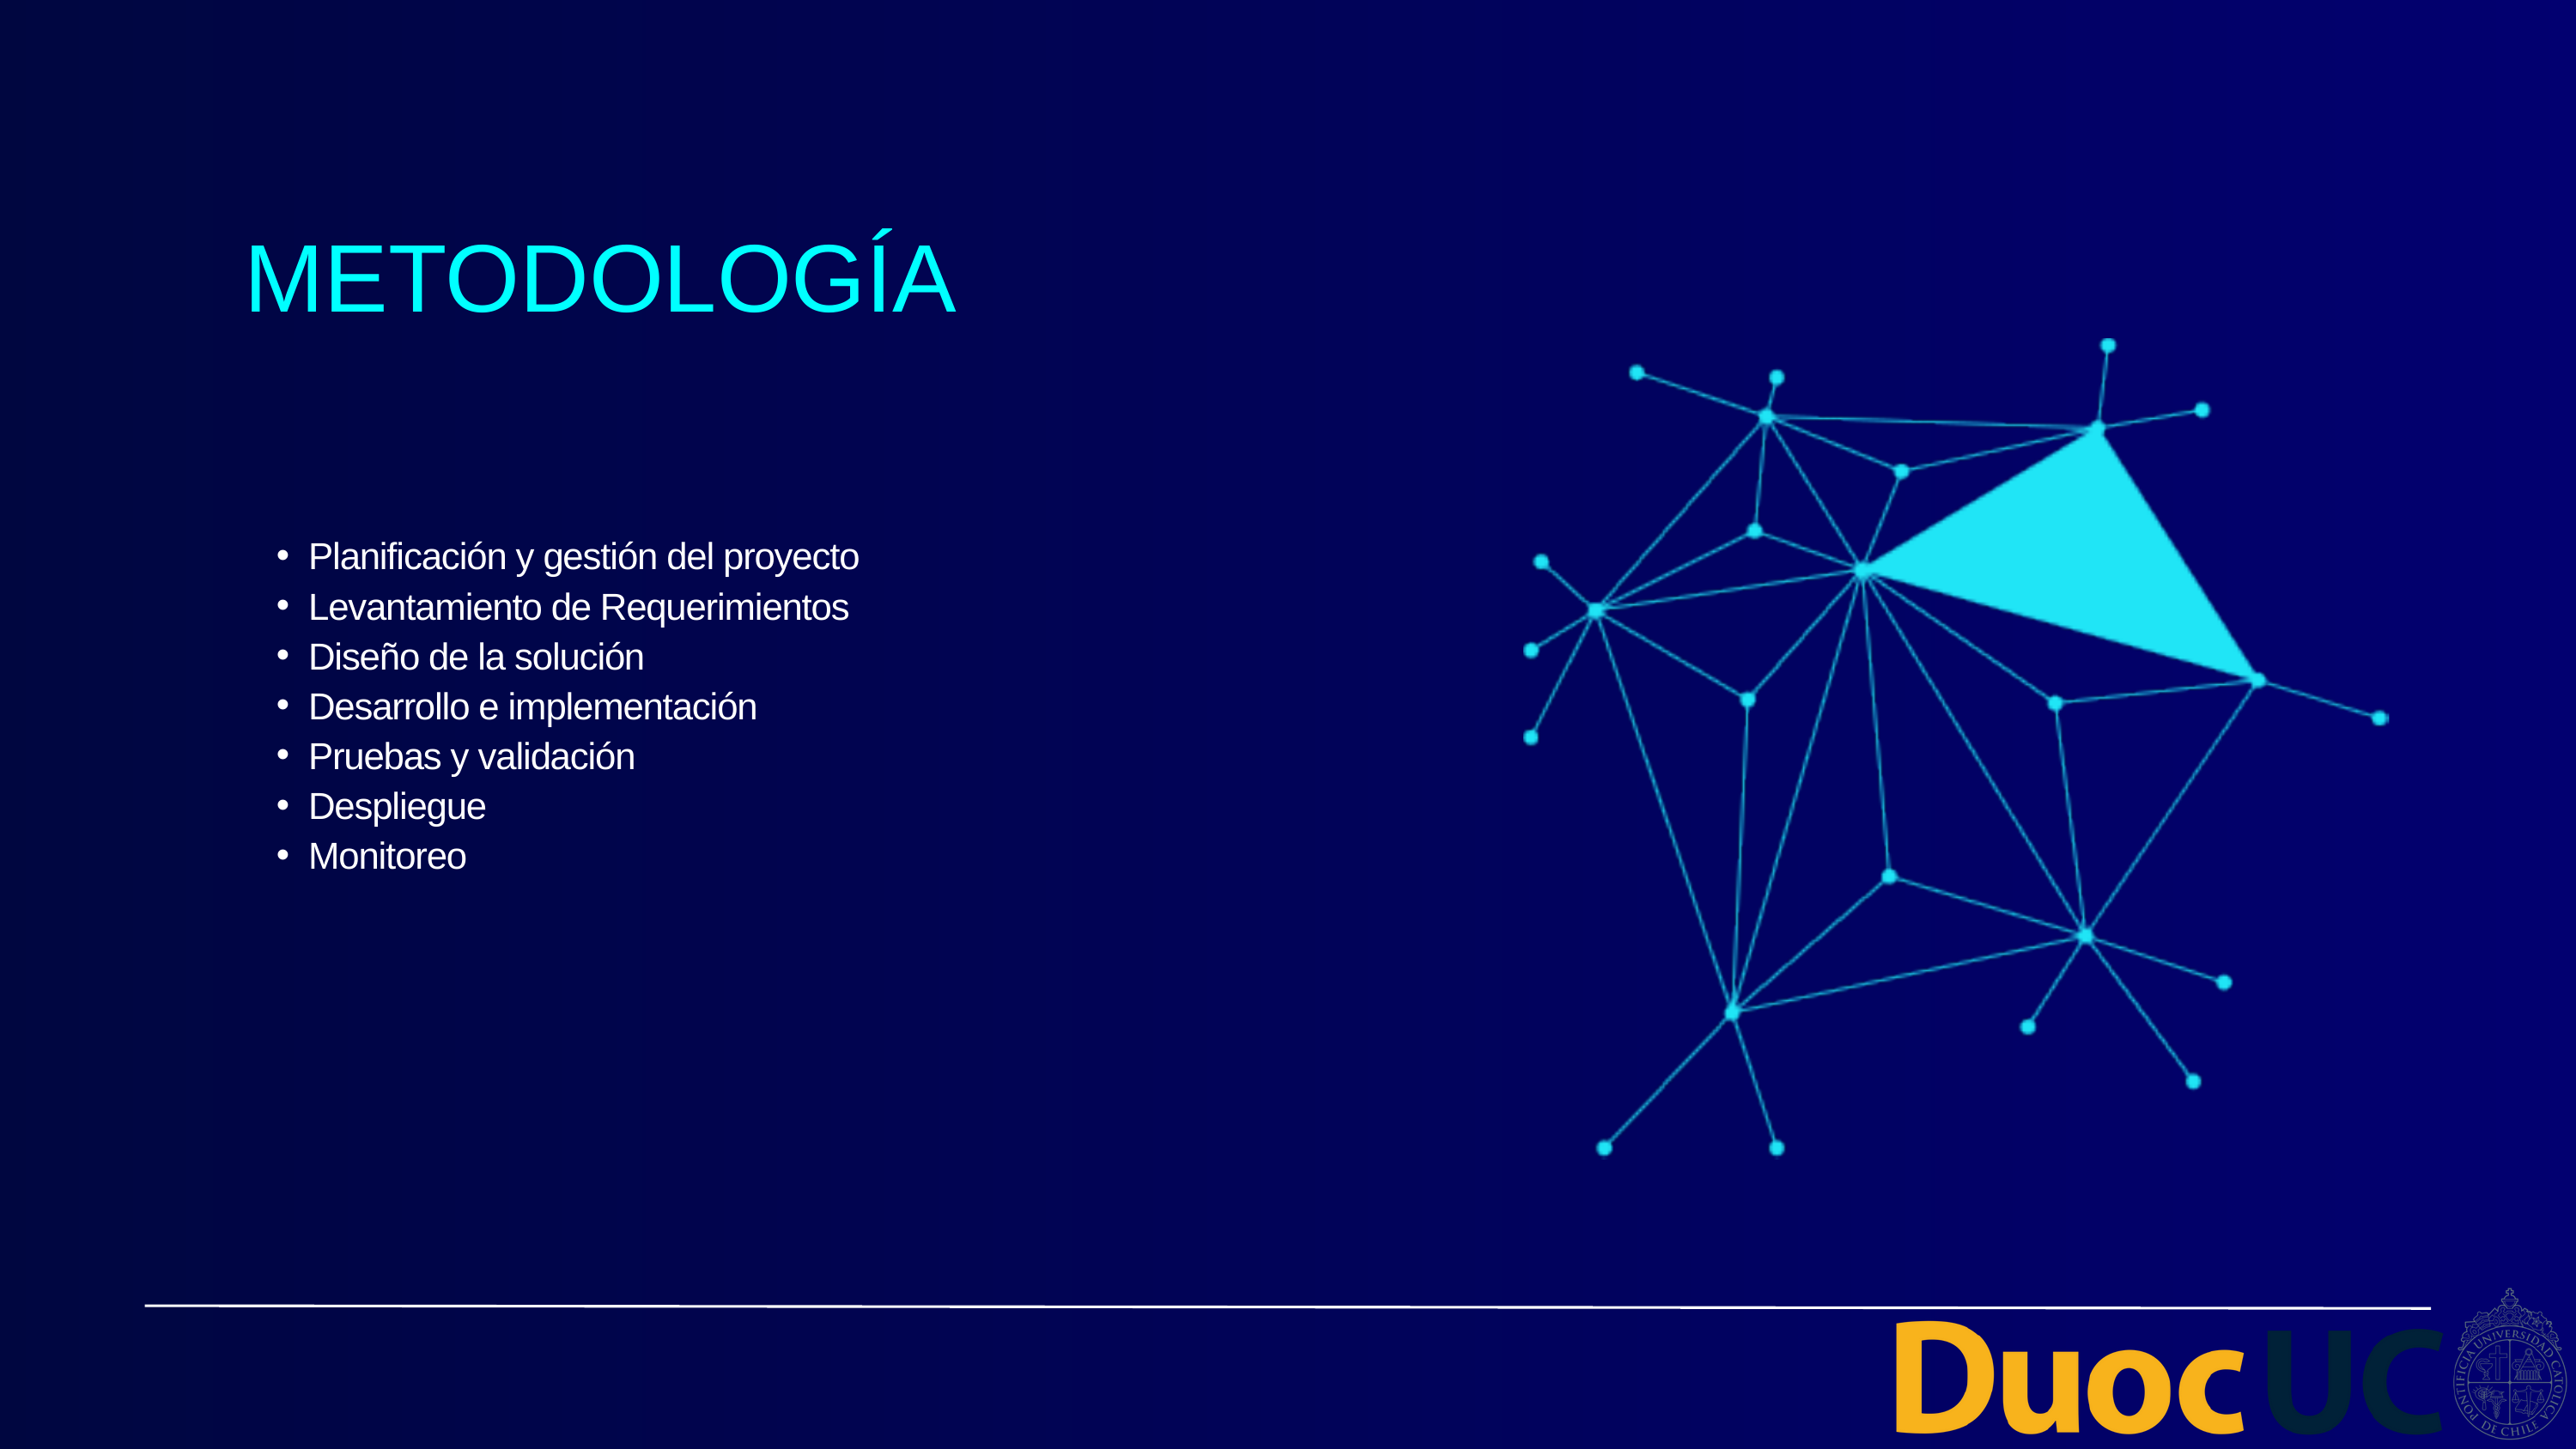

METODOLOGÍA

Planificación y gestión del proyecto
Levantamiento de Requerimientos
Diseño de la solución
Desarrollo e implementación
Pruebas y validación
Despliegue
Monitoreo